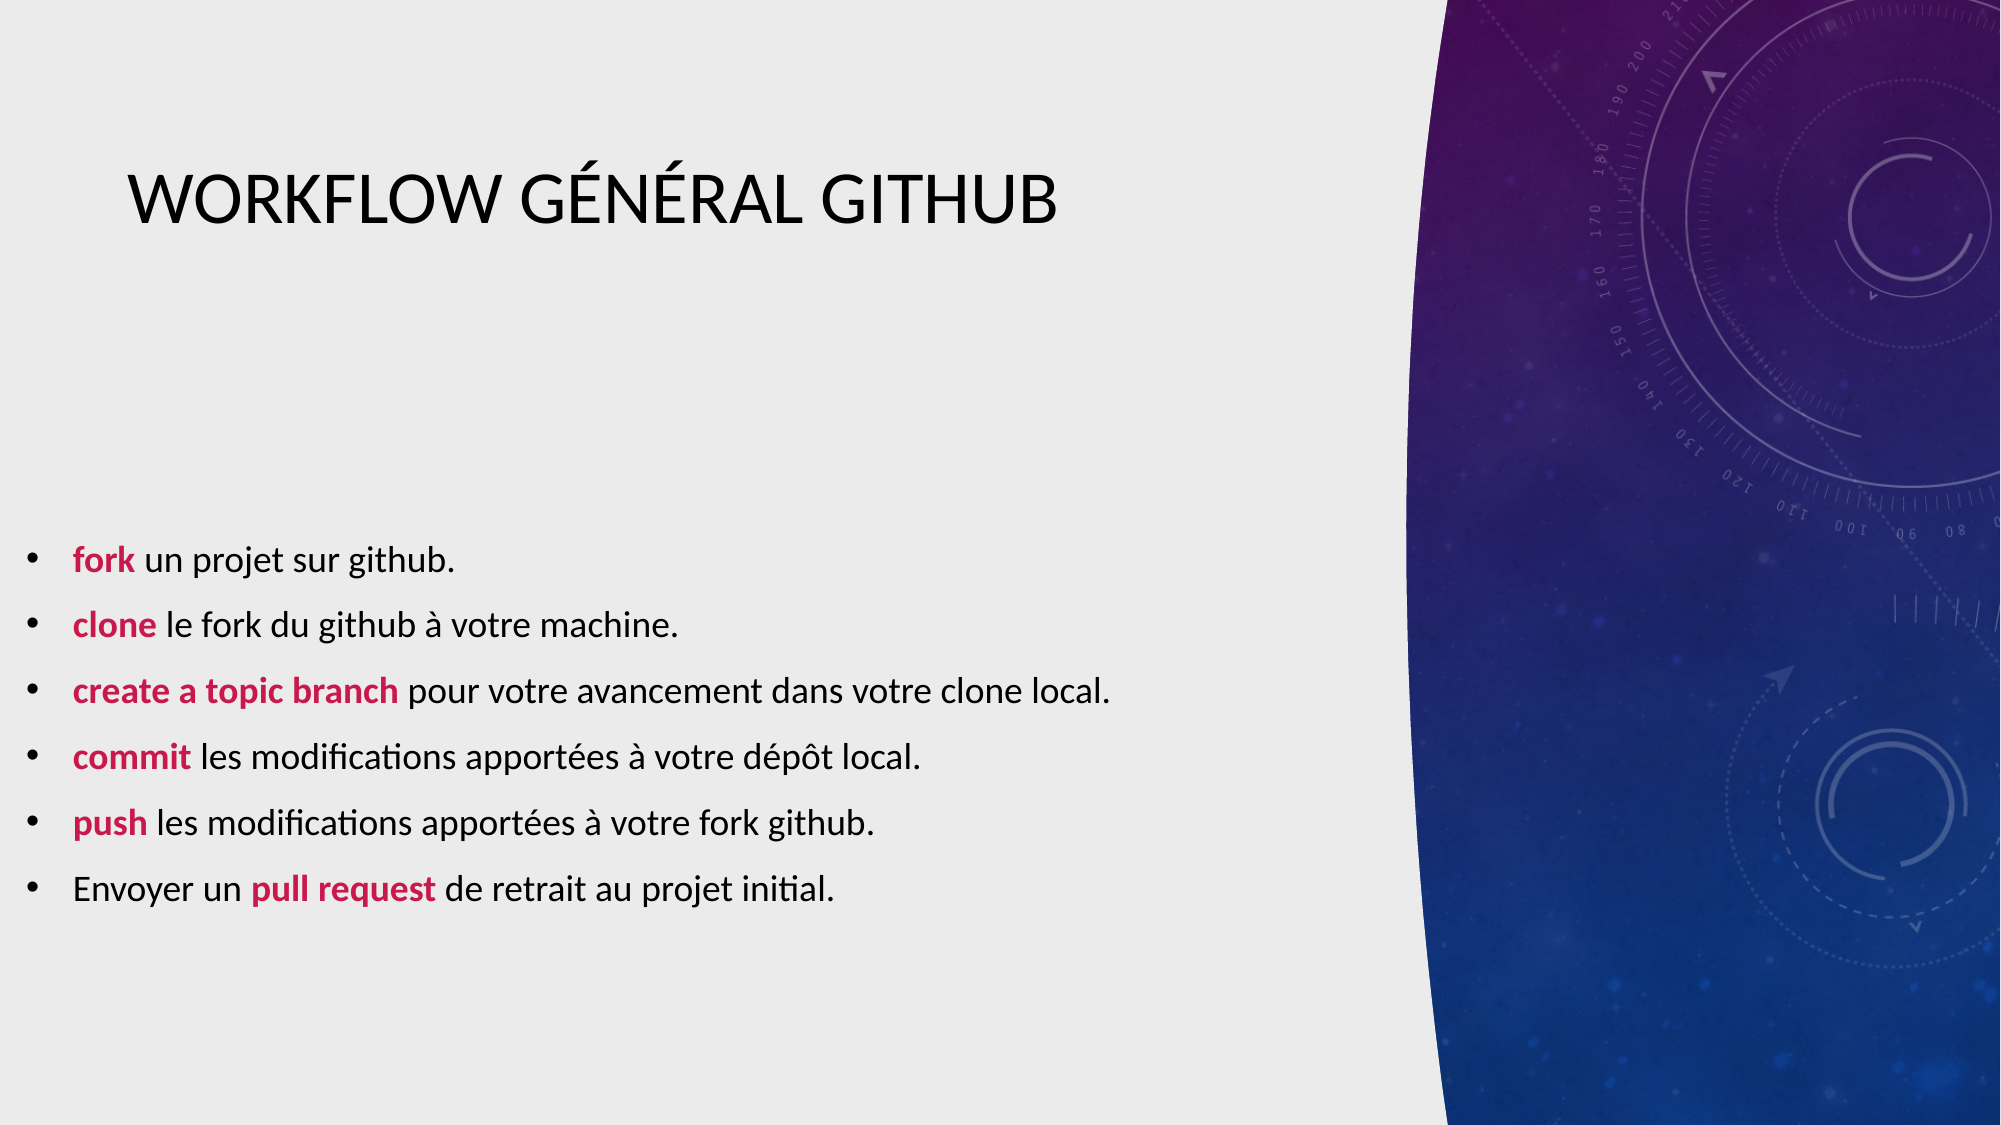

# WorkFlow général GITHUB
fork un projet sur github.
clone le fork du github à votre machine.
create a topic branch pour votre avancement dans votre clone local.
commit les modifications apportées à votre dépôt local.
push les modifications apportées à votre fork github.
Envoyer un pull request de retrait au projet initial.